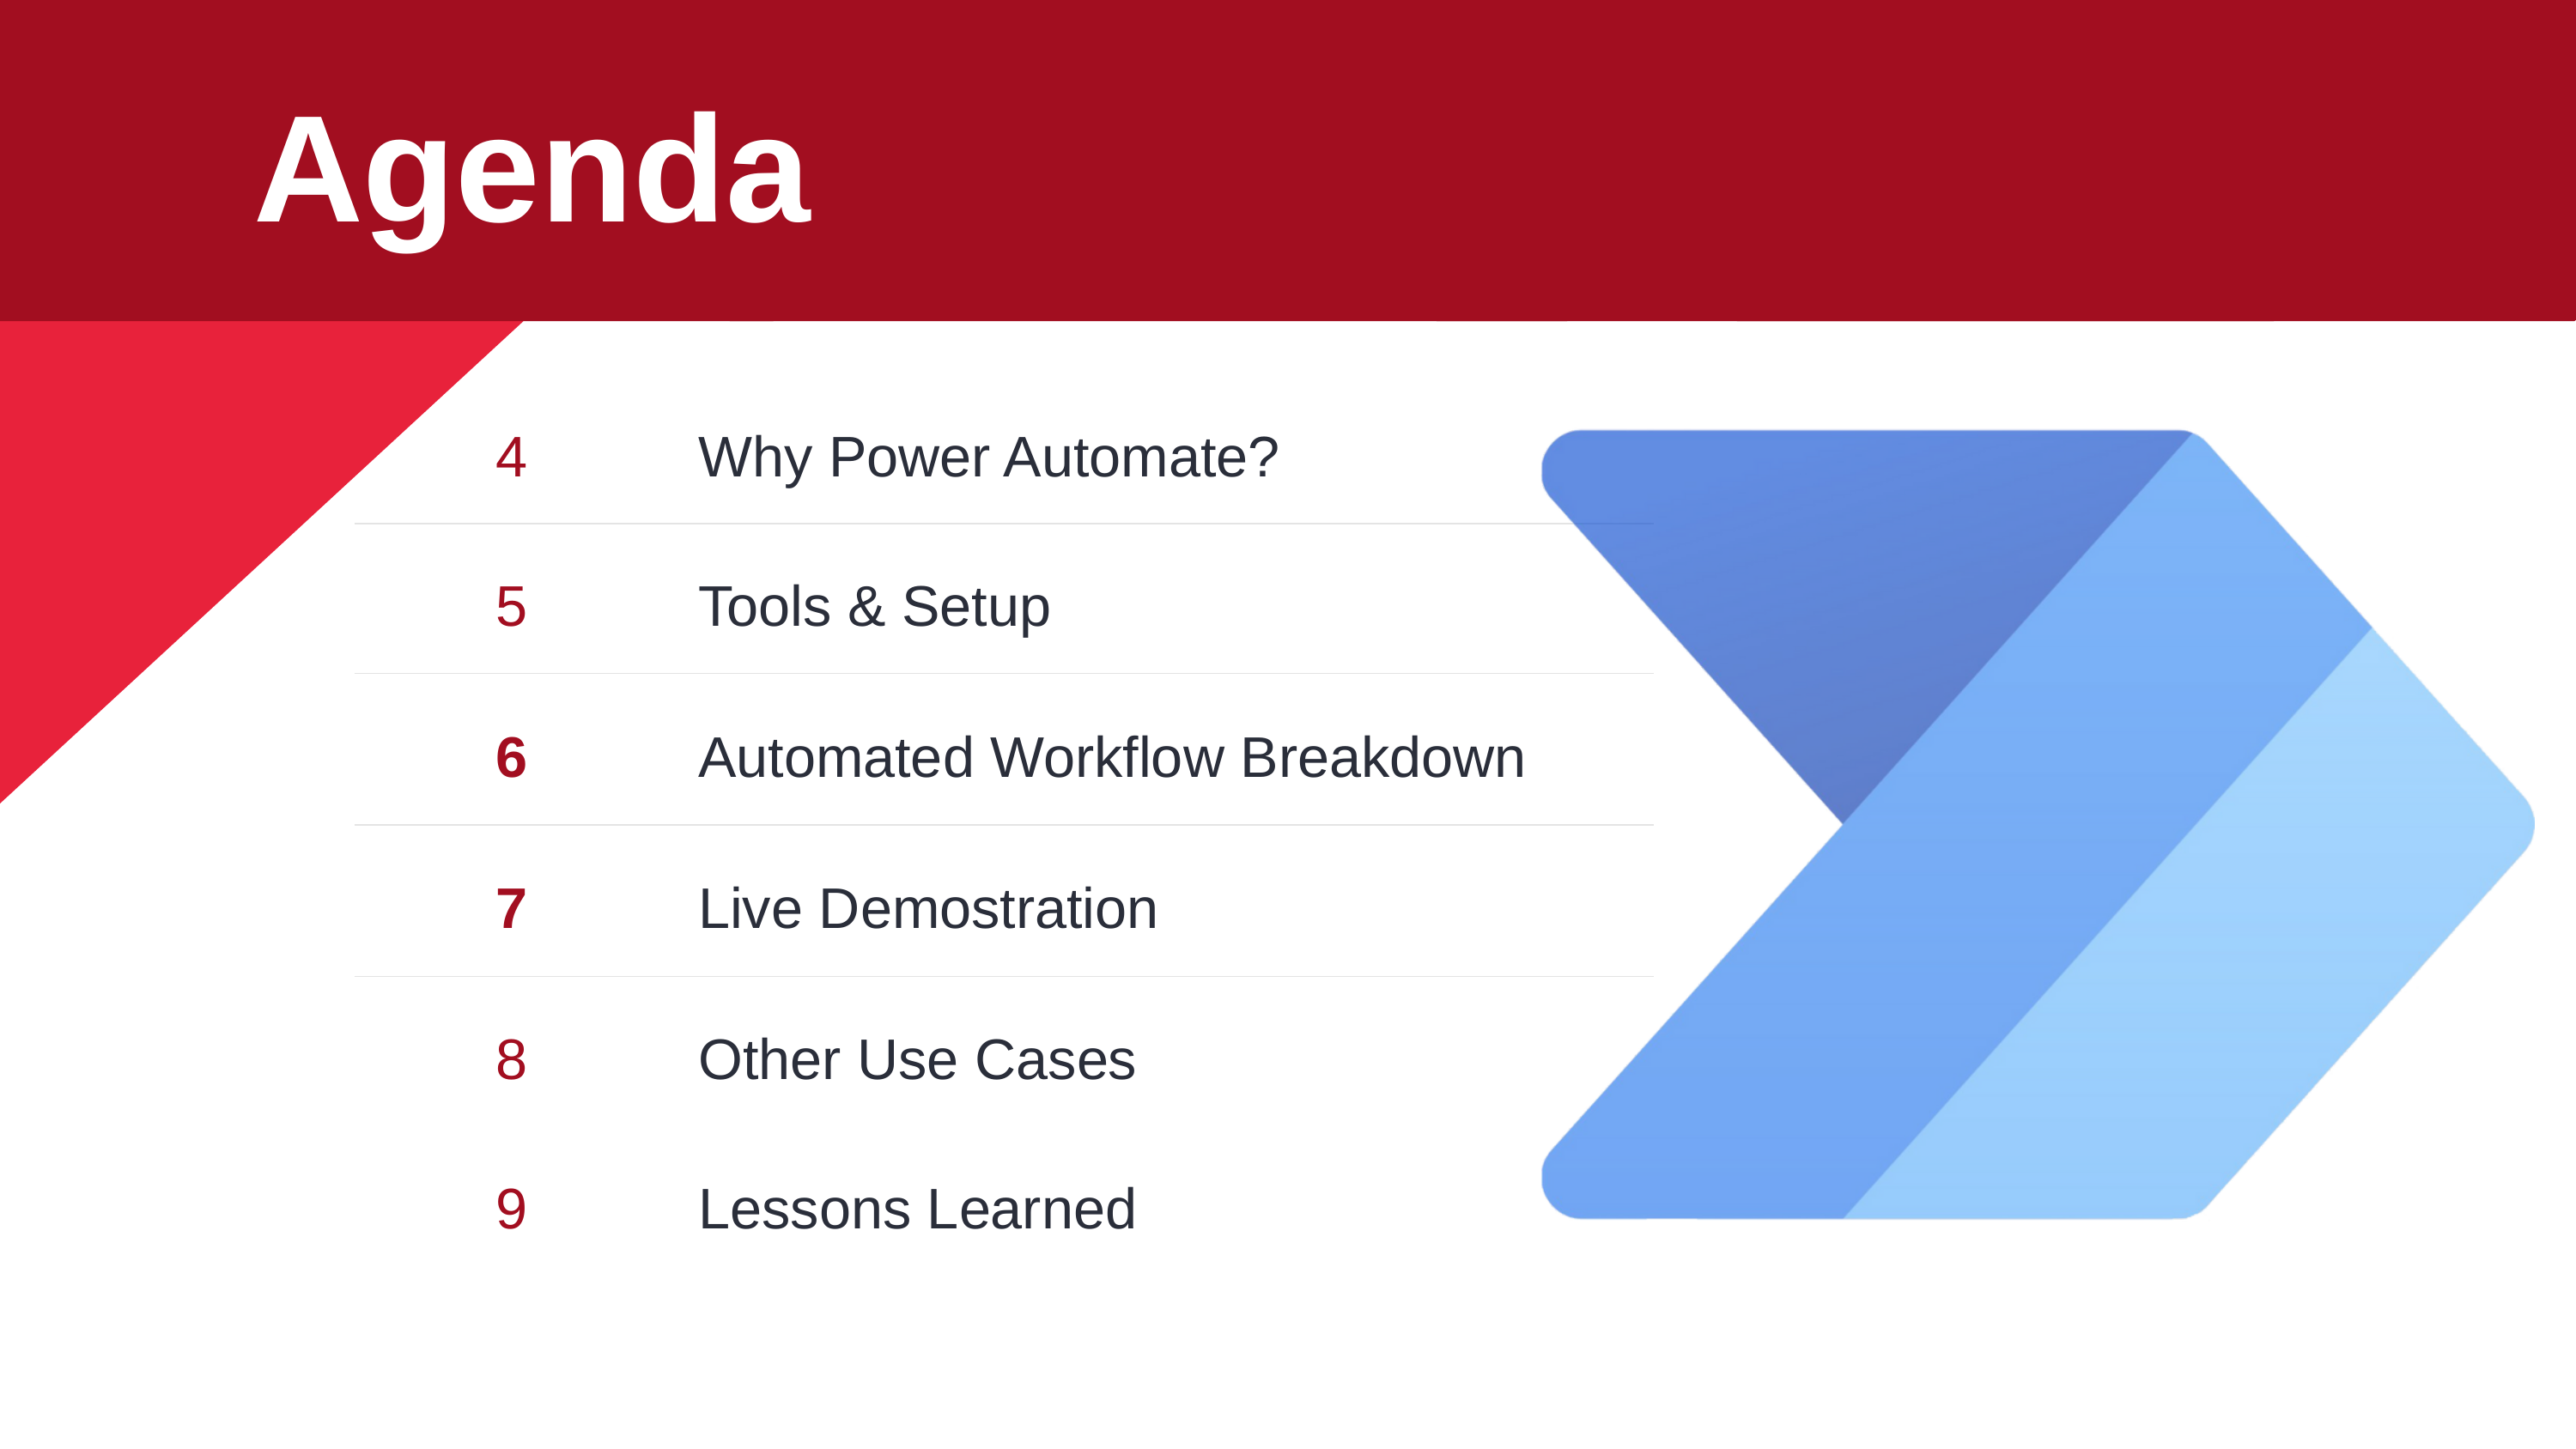

Agenda

| 4 | Why Power Automate? |
| --- | --- |
| 5 | Tools & Setup |
| 6 | Automated Workflow Breakdown |
| 7 | Live Demostration |
| 8 | Other Use Cases |
| 9 | Lessons Learned |